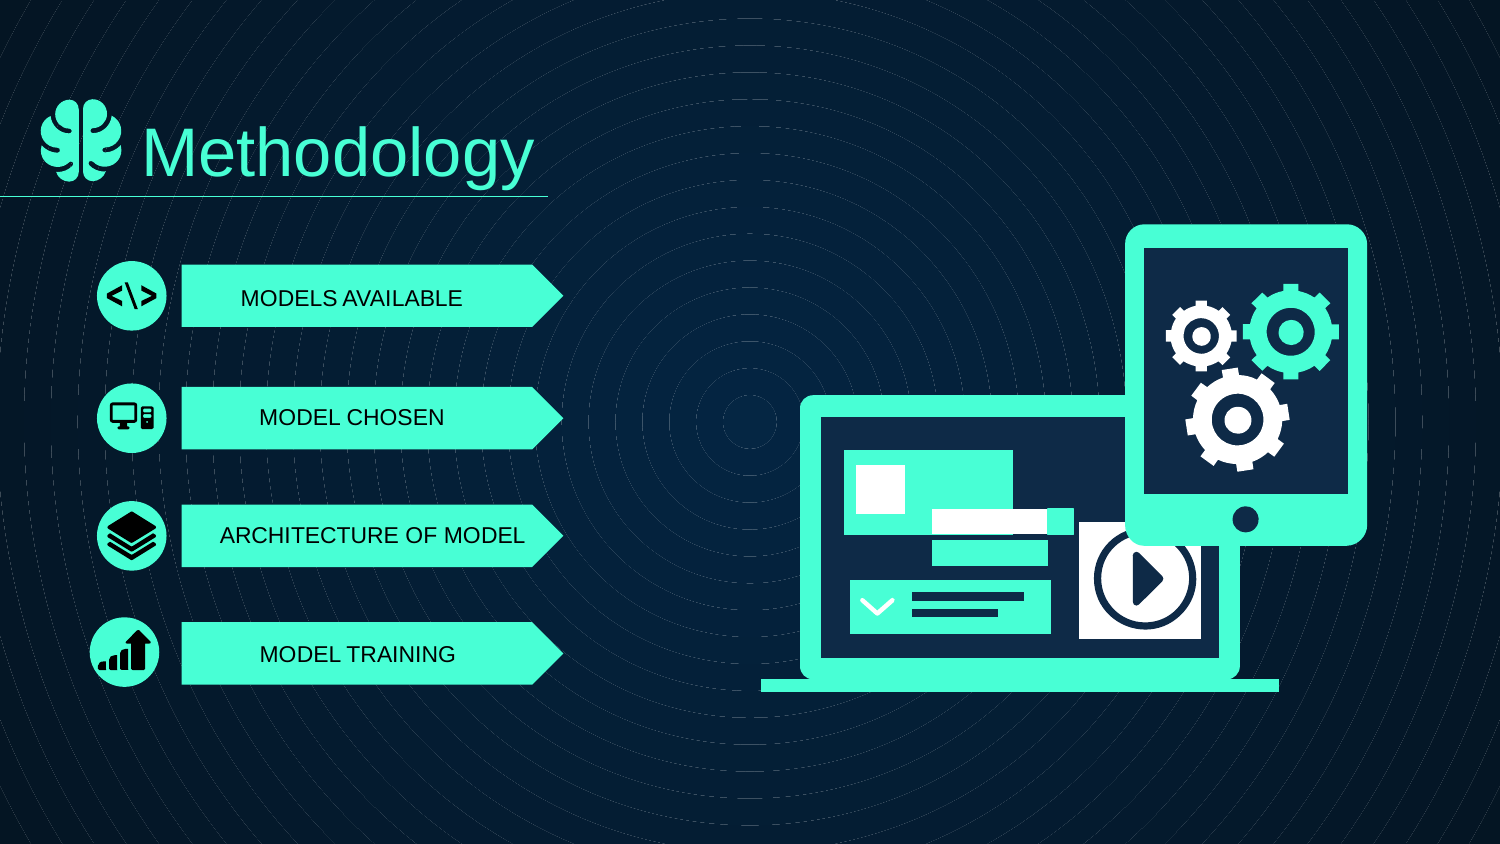

Methodology

MODELS AVAILABLE

MODEL CHOSEN

# ARCHITECTURE OF MODEL

MODEL TRAINING